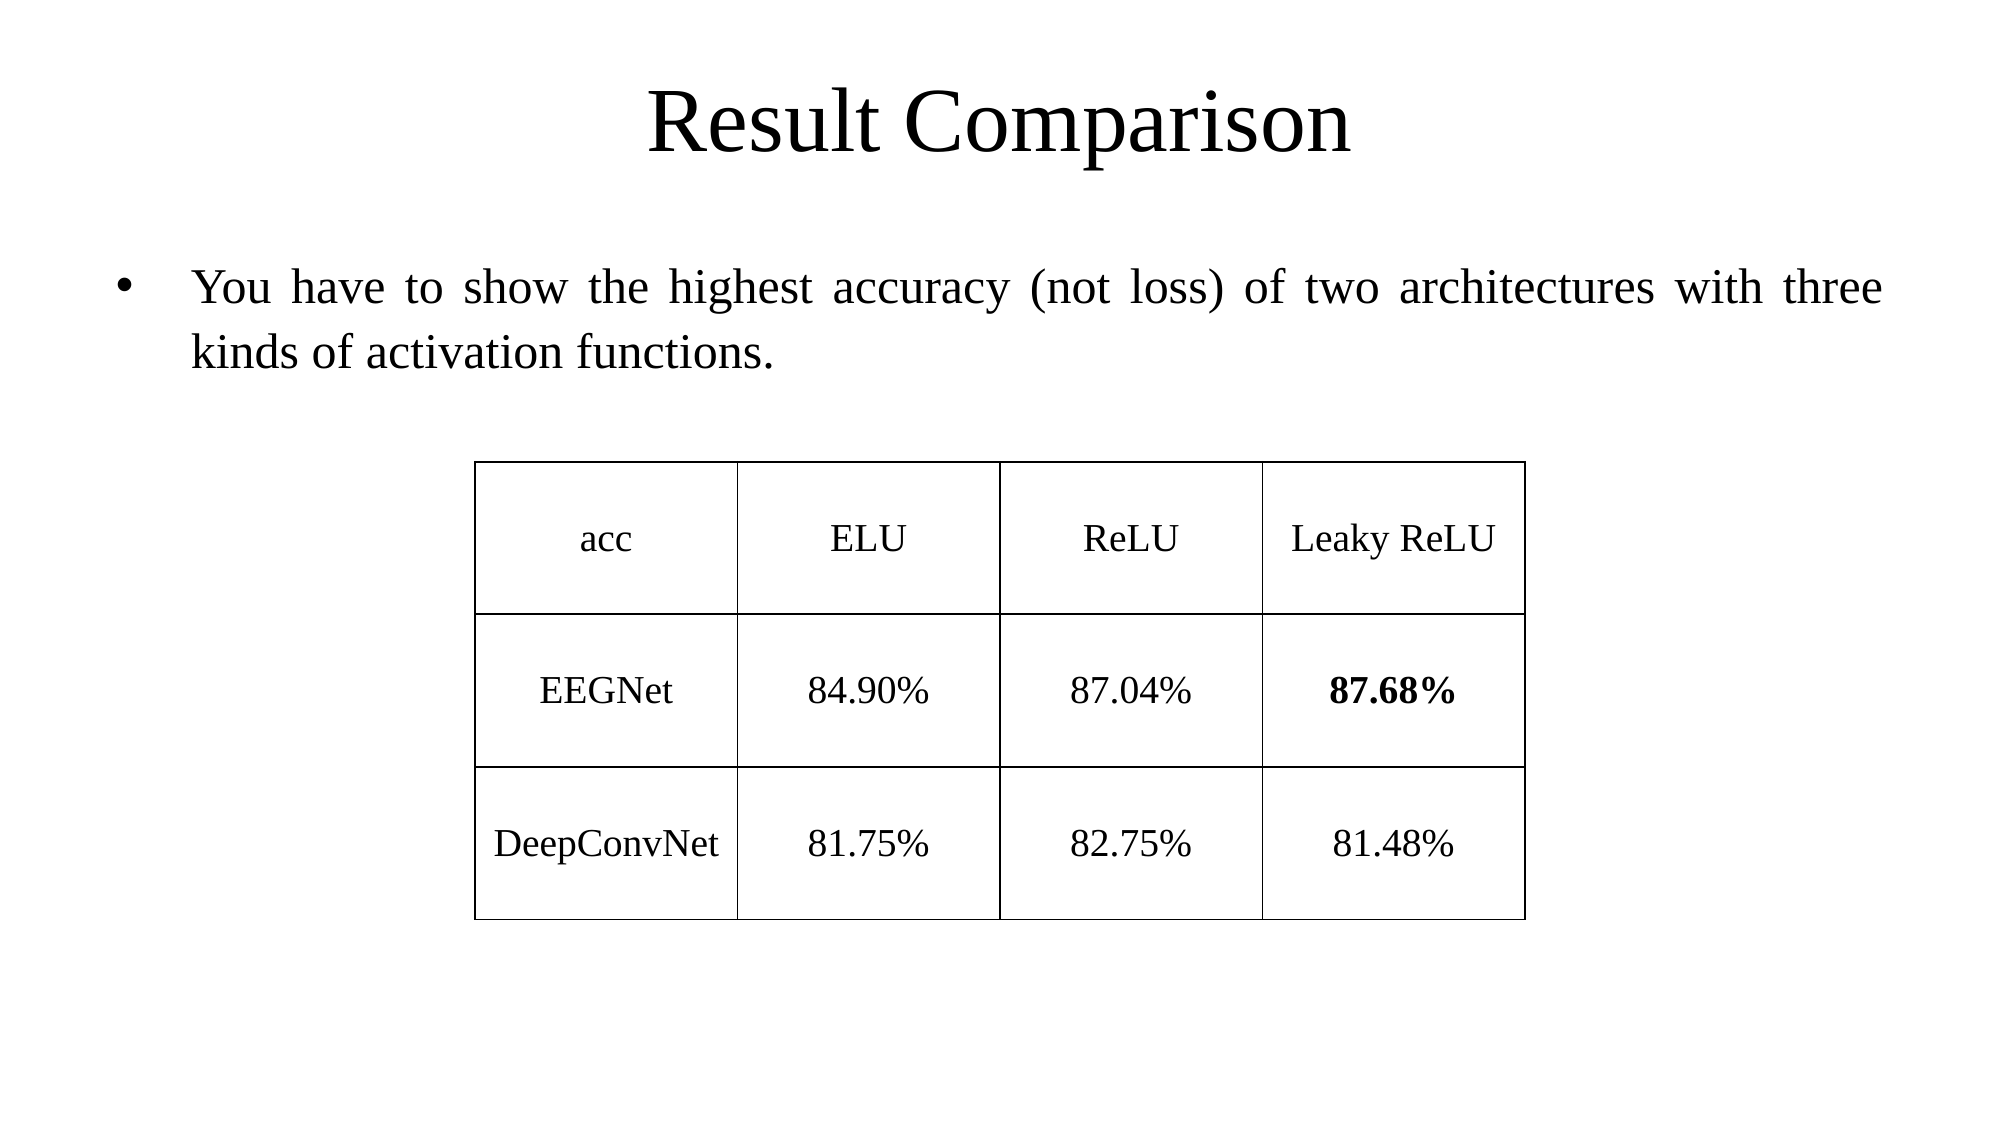

Result Comparison
You have to show the highest accuracy (not loss) of two architectures with three kinds of activation functions.

| acc | ELU | ReLU | Leaky ReLU |
| --- | --- | --- | --- |
| EEGNet | 84.90% | 87.04% | 87.68% |
| DeepConvNet | 81.75% | 82.75% | 81.48% |